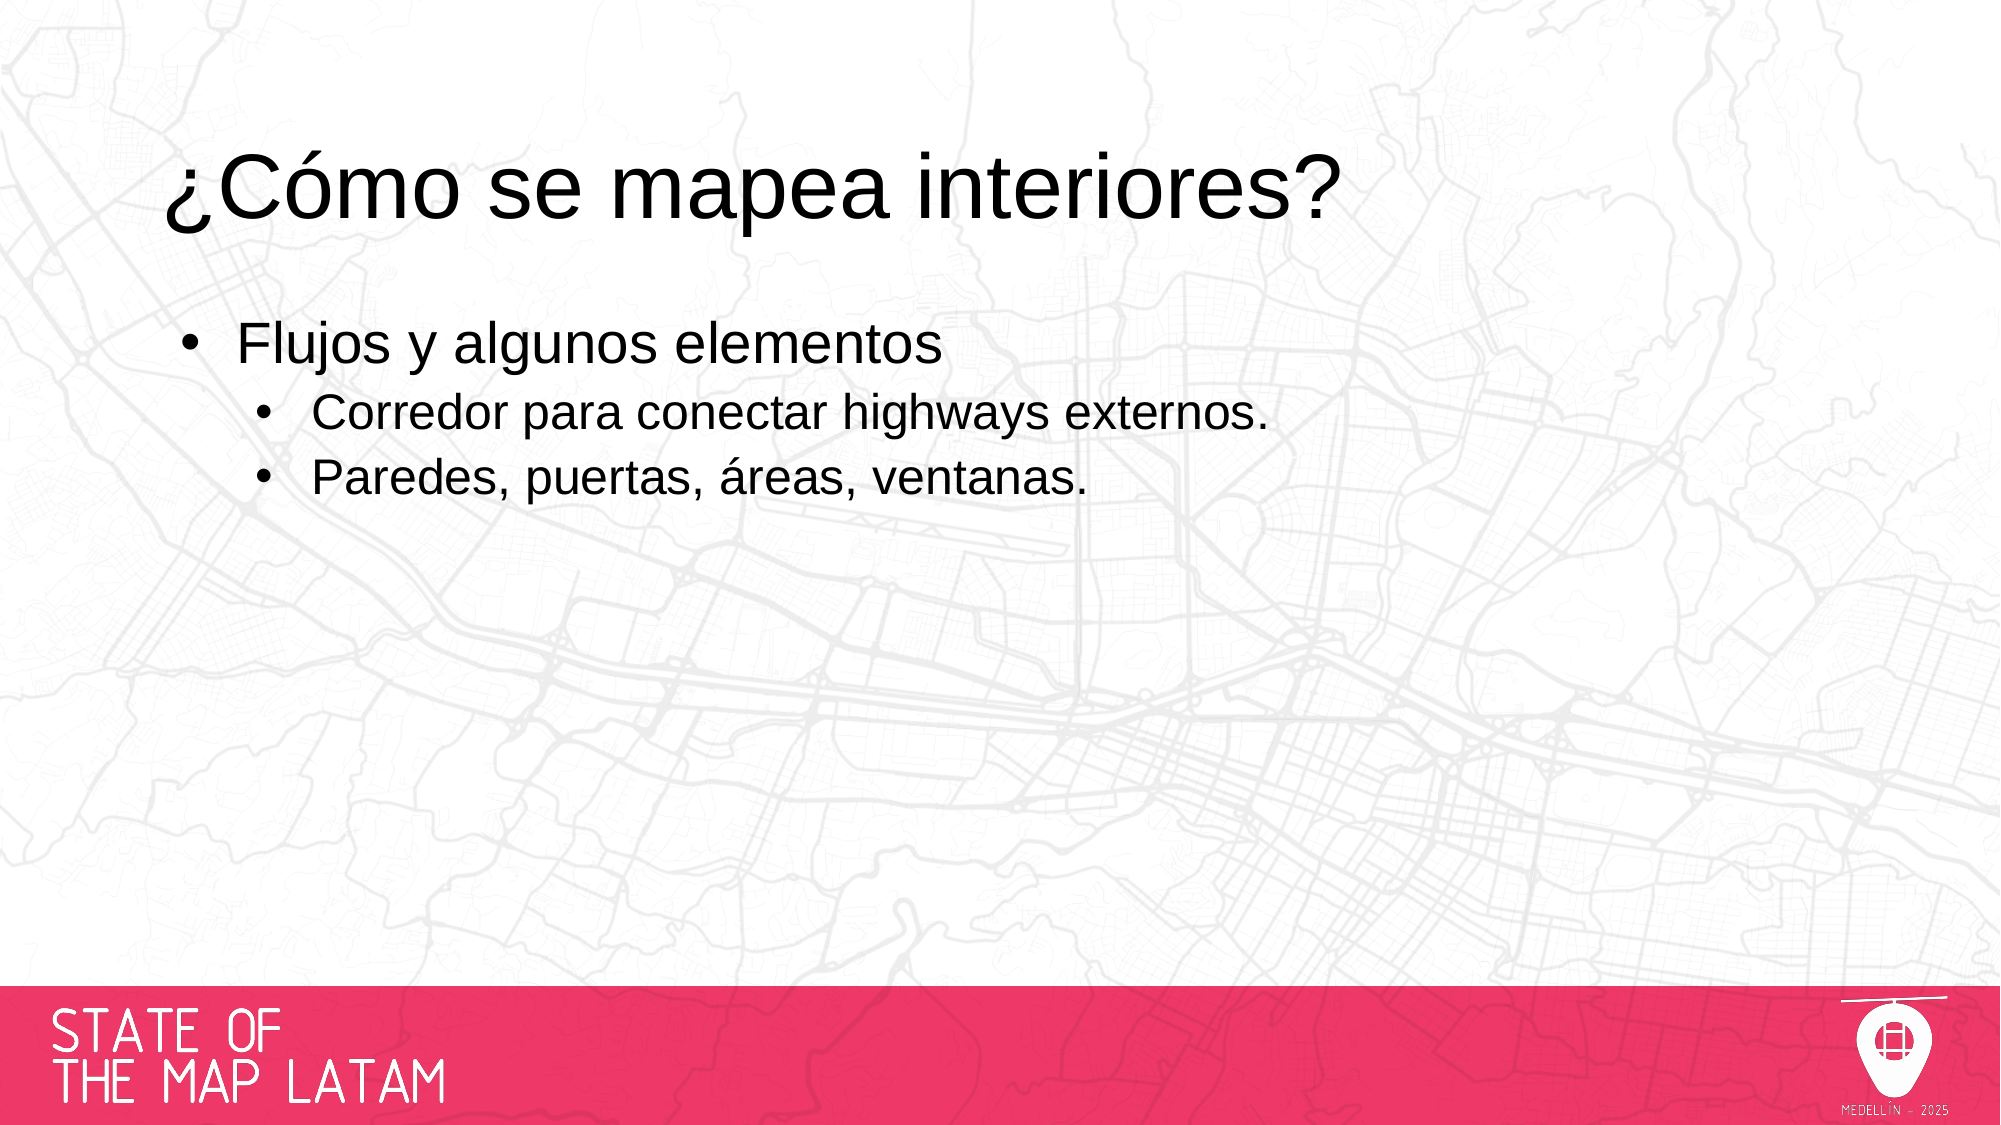

# ¿Cómo se mapea interiores?
Flujos y algunos elementos
Corredor para conectar highways externos.
Paredes, puertas, áreas, ventanas.